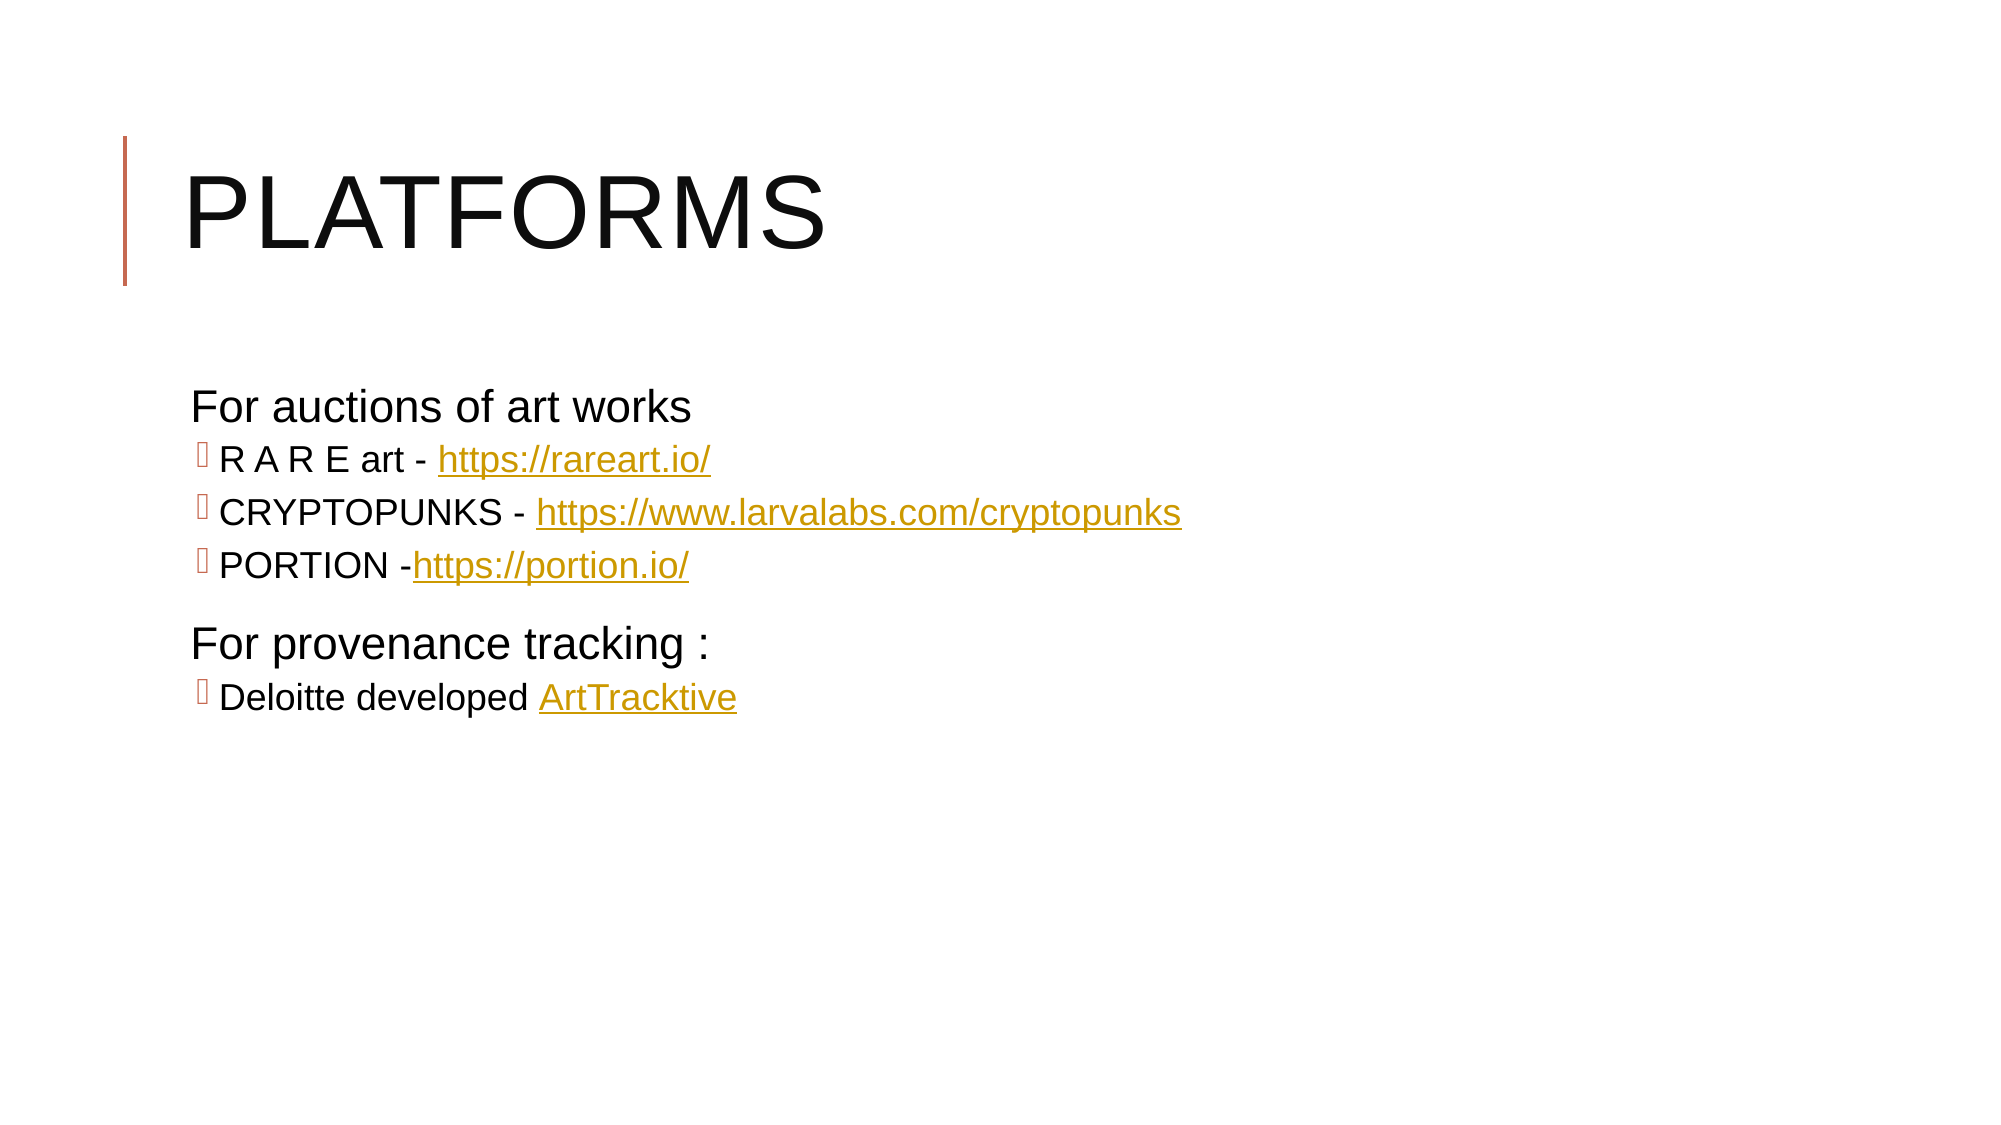

# Platforms
For auctions of art works
R A R E art - https://rareart.io/
CRYPTOPUNKS - https://www.larvalabs.com/cryptopunks
PORTION -https://portion.io/
For provenance tracking :
Deloitte developed ArtTracktive